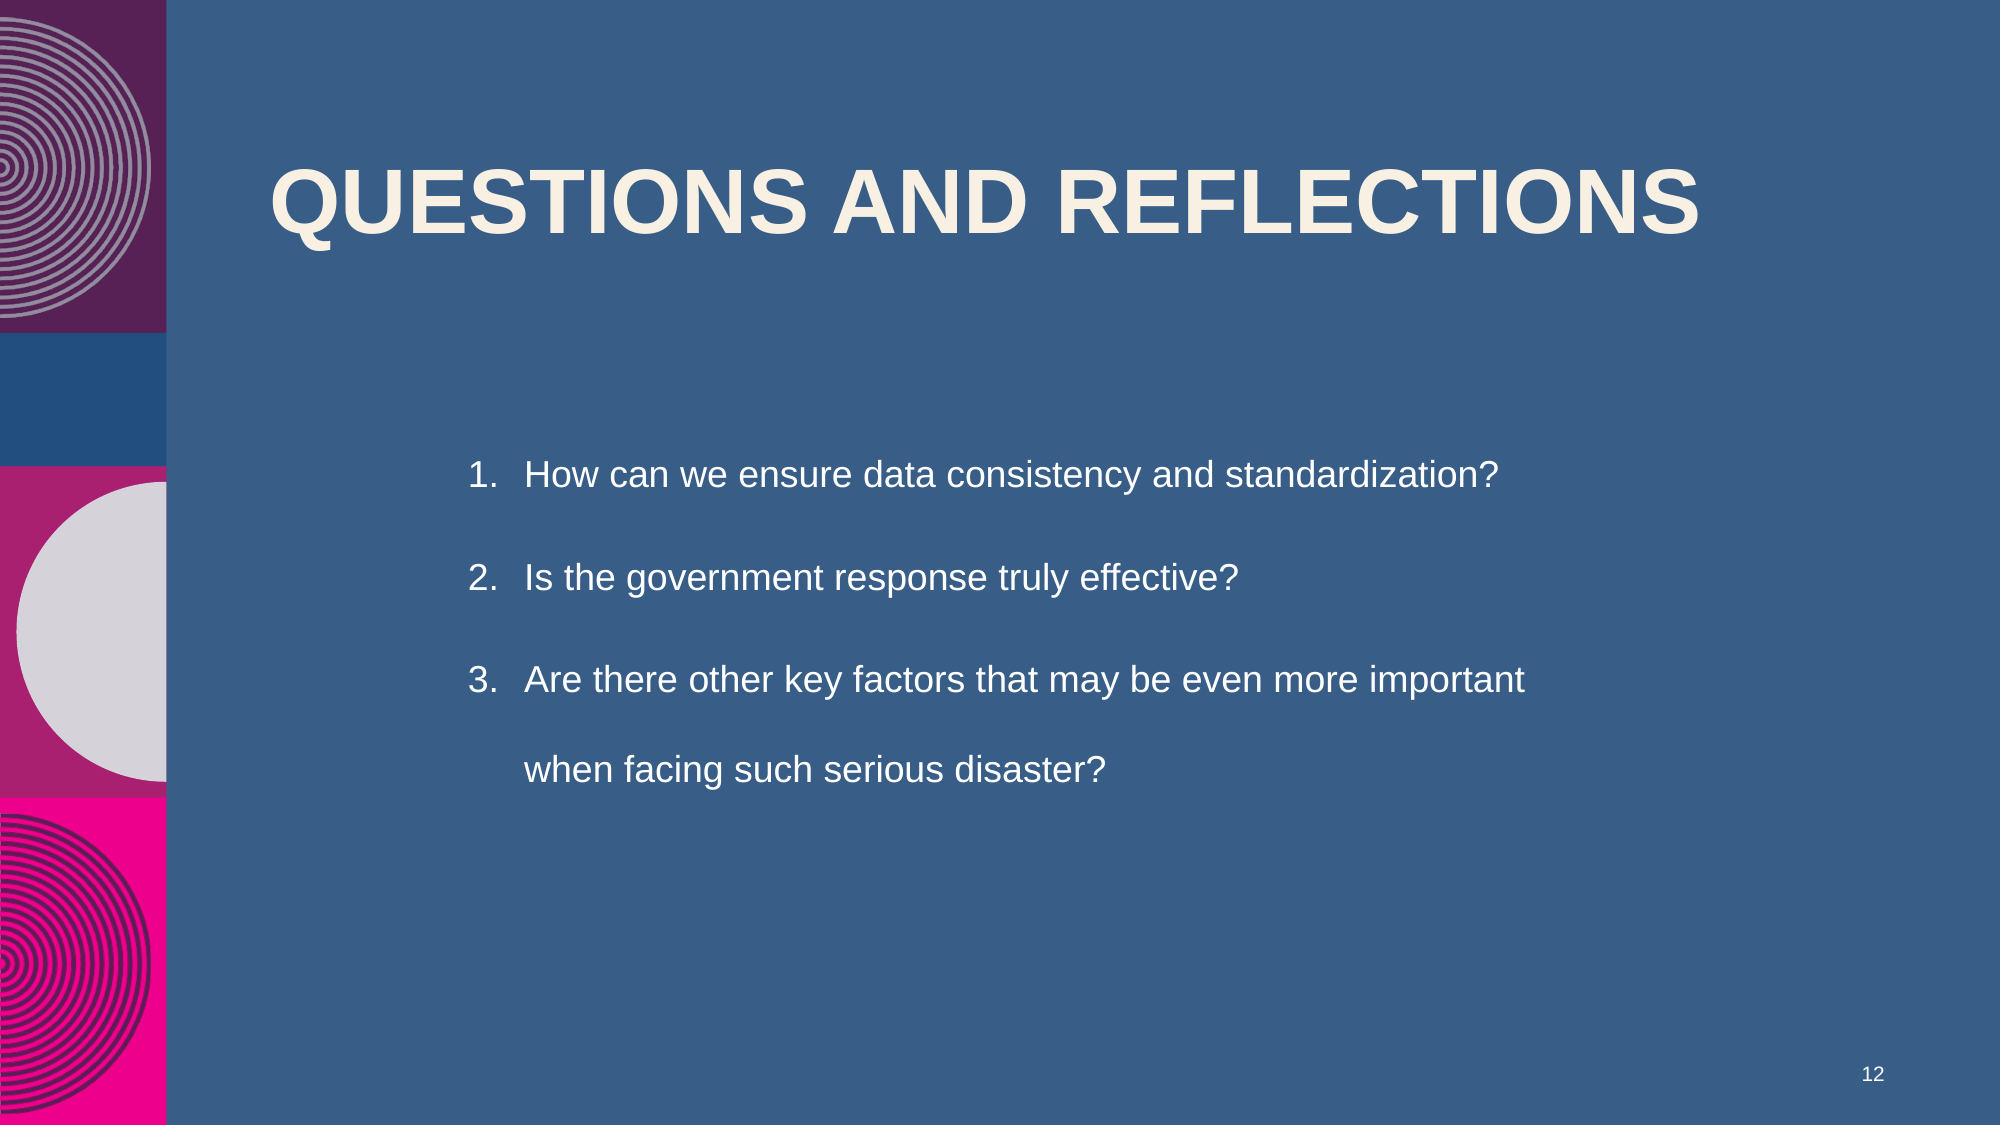

# Questions and Reflections
How can we ensure data consistency and standardization? ​
Is the government response truly effective? ​
Are there other key factors that may be even more important when facing such serious disaster? ​
12